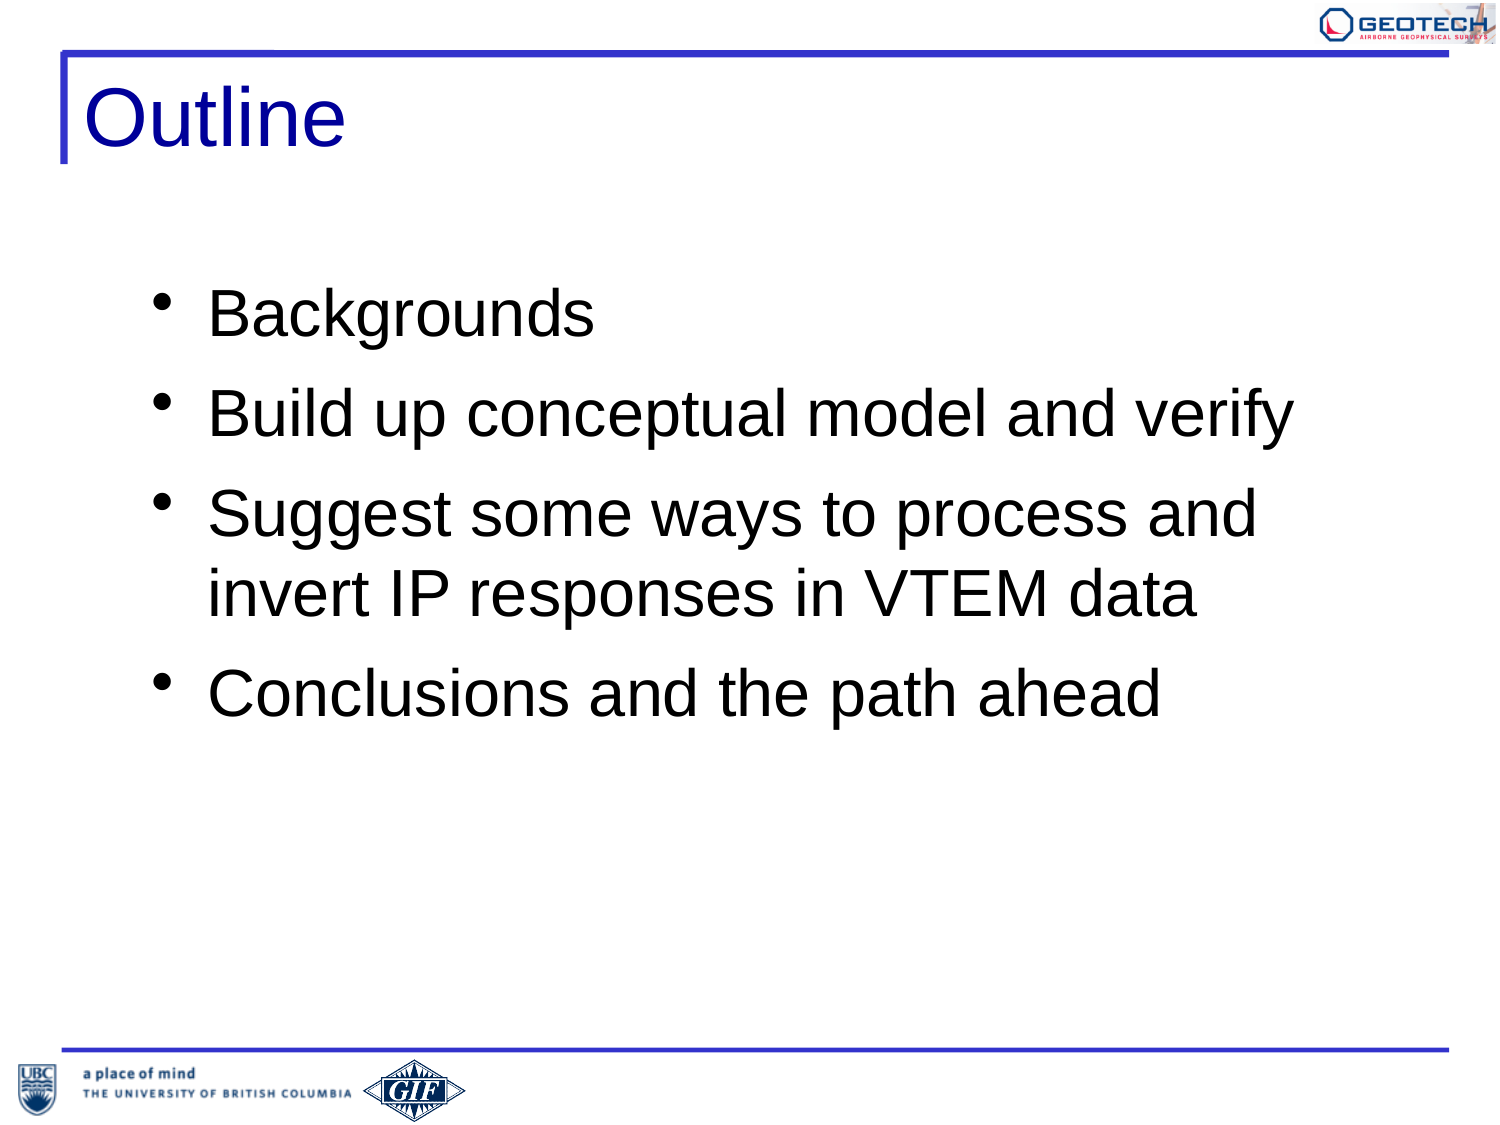

# Outline
Backgrounds
Build up conceptual model and verify
Suggest some ways to process and invert IP responses in VTEM data
Conclusions and the path ahead